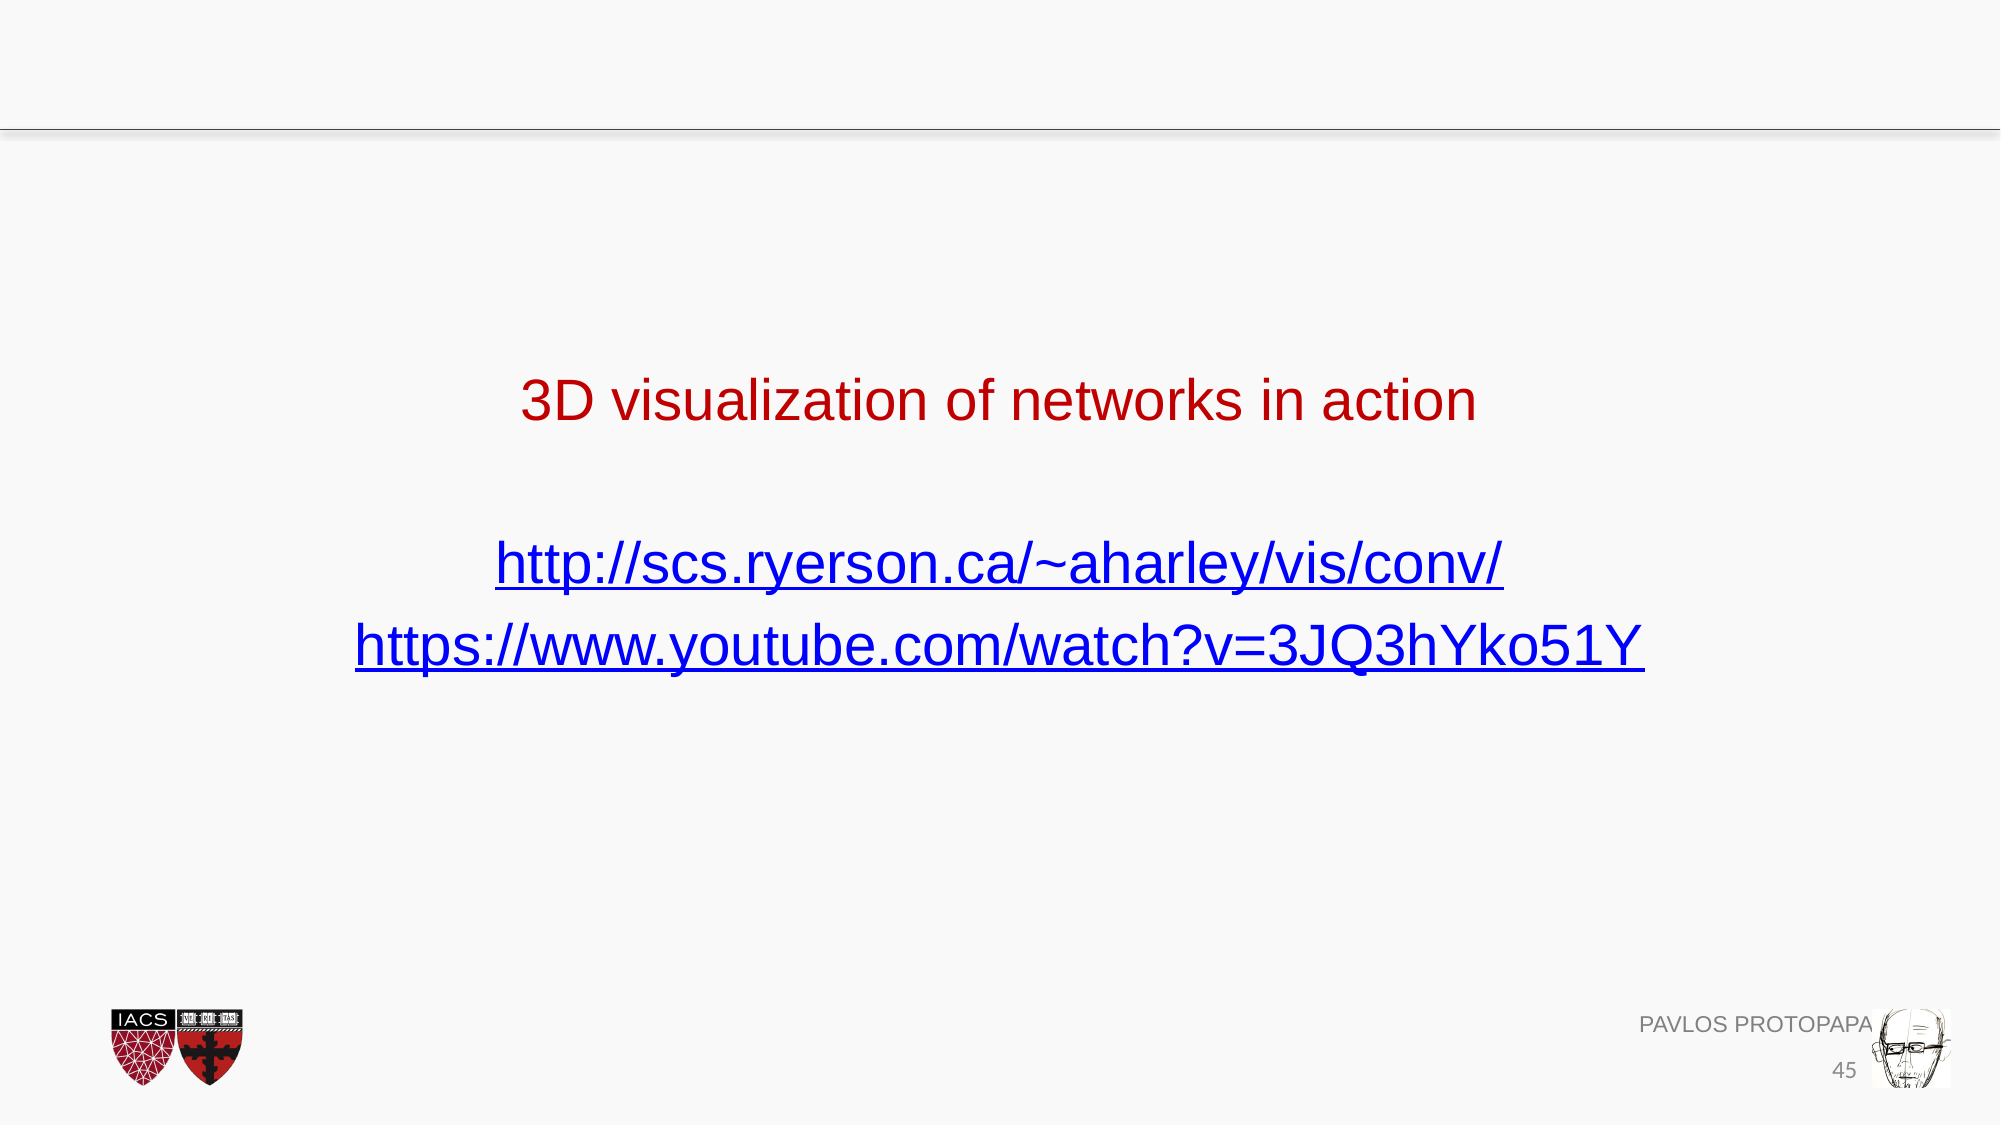

#

3D visualization of networks in action

http://scs.ryerson.ca/~aharley/vis/conv/
https://www.youtube.com/watch?v=3JQ3hYko51Y
45